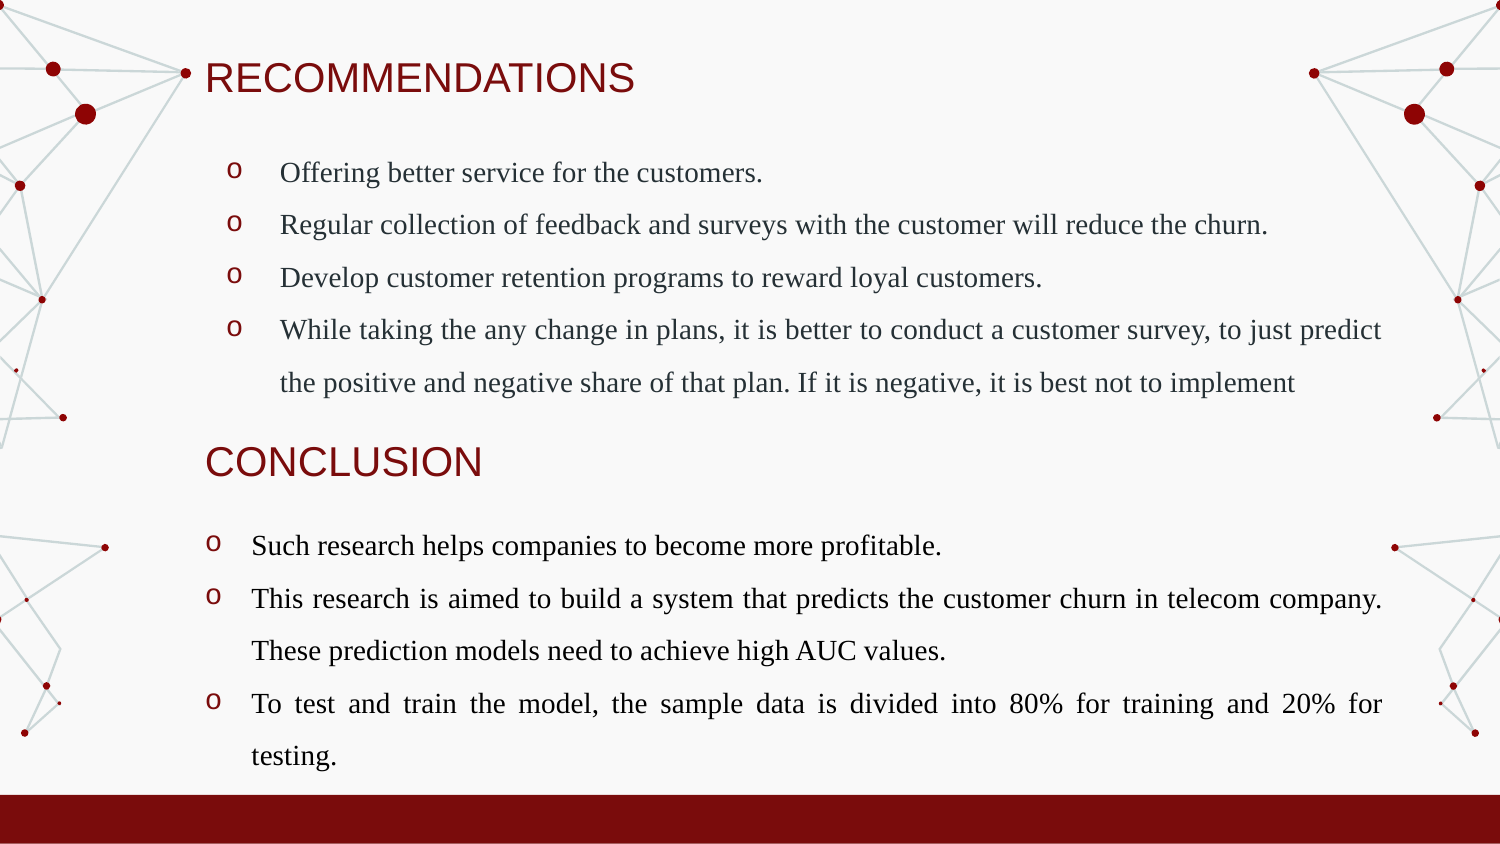

RECOMMENDATIONS
Offering better service for the customers.
Regular collection of feedback and surveys with the customer will reduce the churn.
Develop customer retention programs to reward loyal customers.
While taking the any change in plans, it is better to conduct a customer survey, to just predict the positive and negative share of that plan. If it is negative, it is best not to implement
CONCLUSION
Such research helps companies to become more profitable.
This research is aimed to build a system that predicts the customer churn in telecom company. These prediction models need to achieve high AUC values.
To test and train the model, the sample data is divided into 80% for training and 20% for testing.